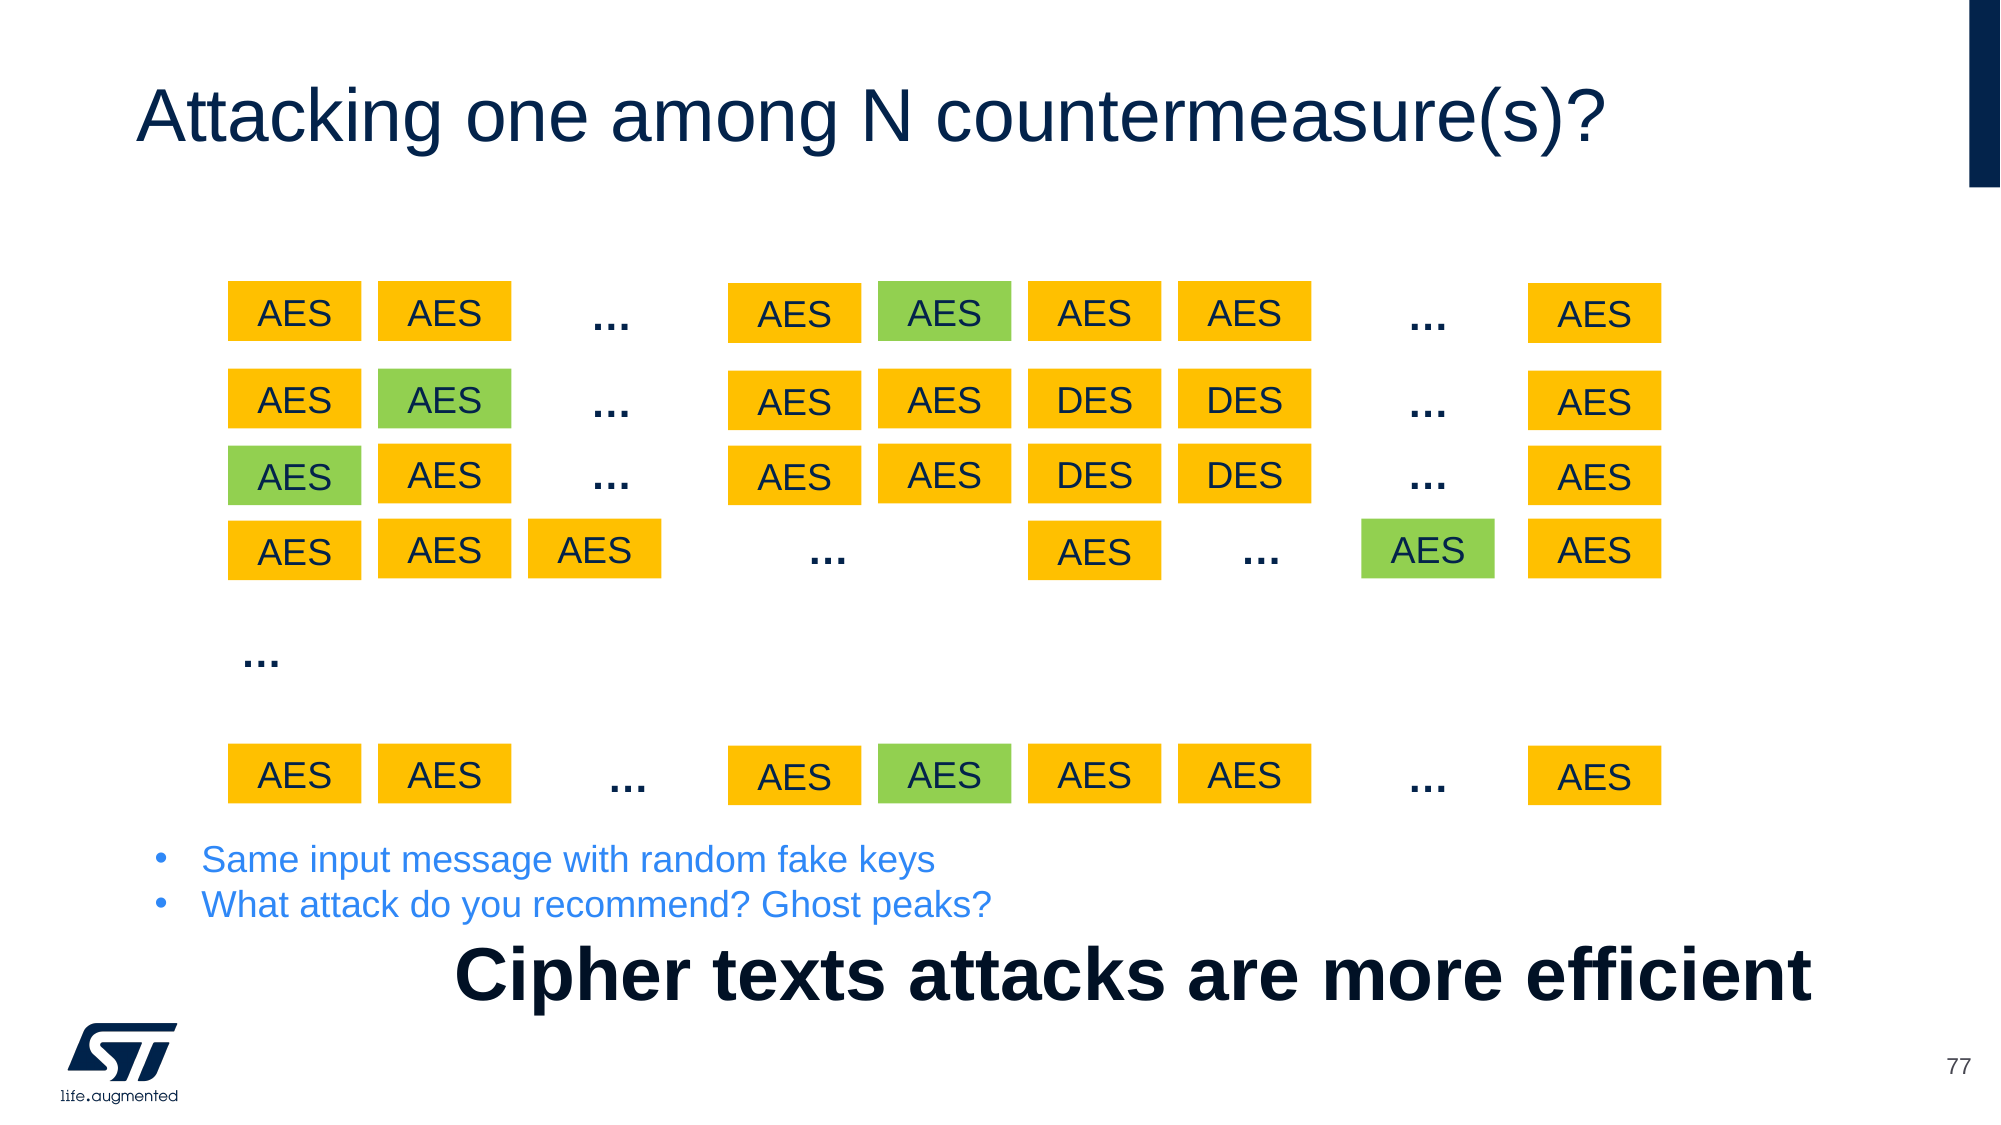

# Attacking one among N countermeasure(s)?
AES
AES
…
AES
AES
AES
…
AES
AES
AES
AES
AES
DES
DES
AES
AES
…
…
…
…
AES
AES
DES
DES
AES
AES
AES
…
…
AES
AES
AES
AES
AES
AES
…
AES
AES
AES
AES
AES
AES
AES
…
…
Same input message with random fake keys
What attack do you recommend? Ghost peaks?
		Cipher texts attacks are more efficient

77